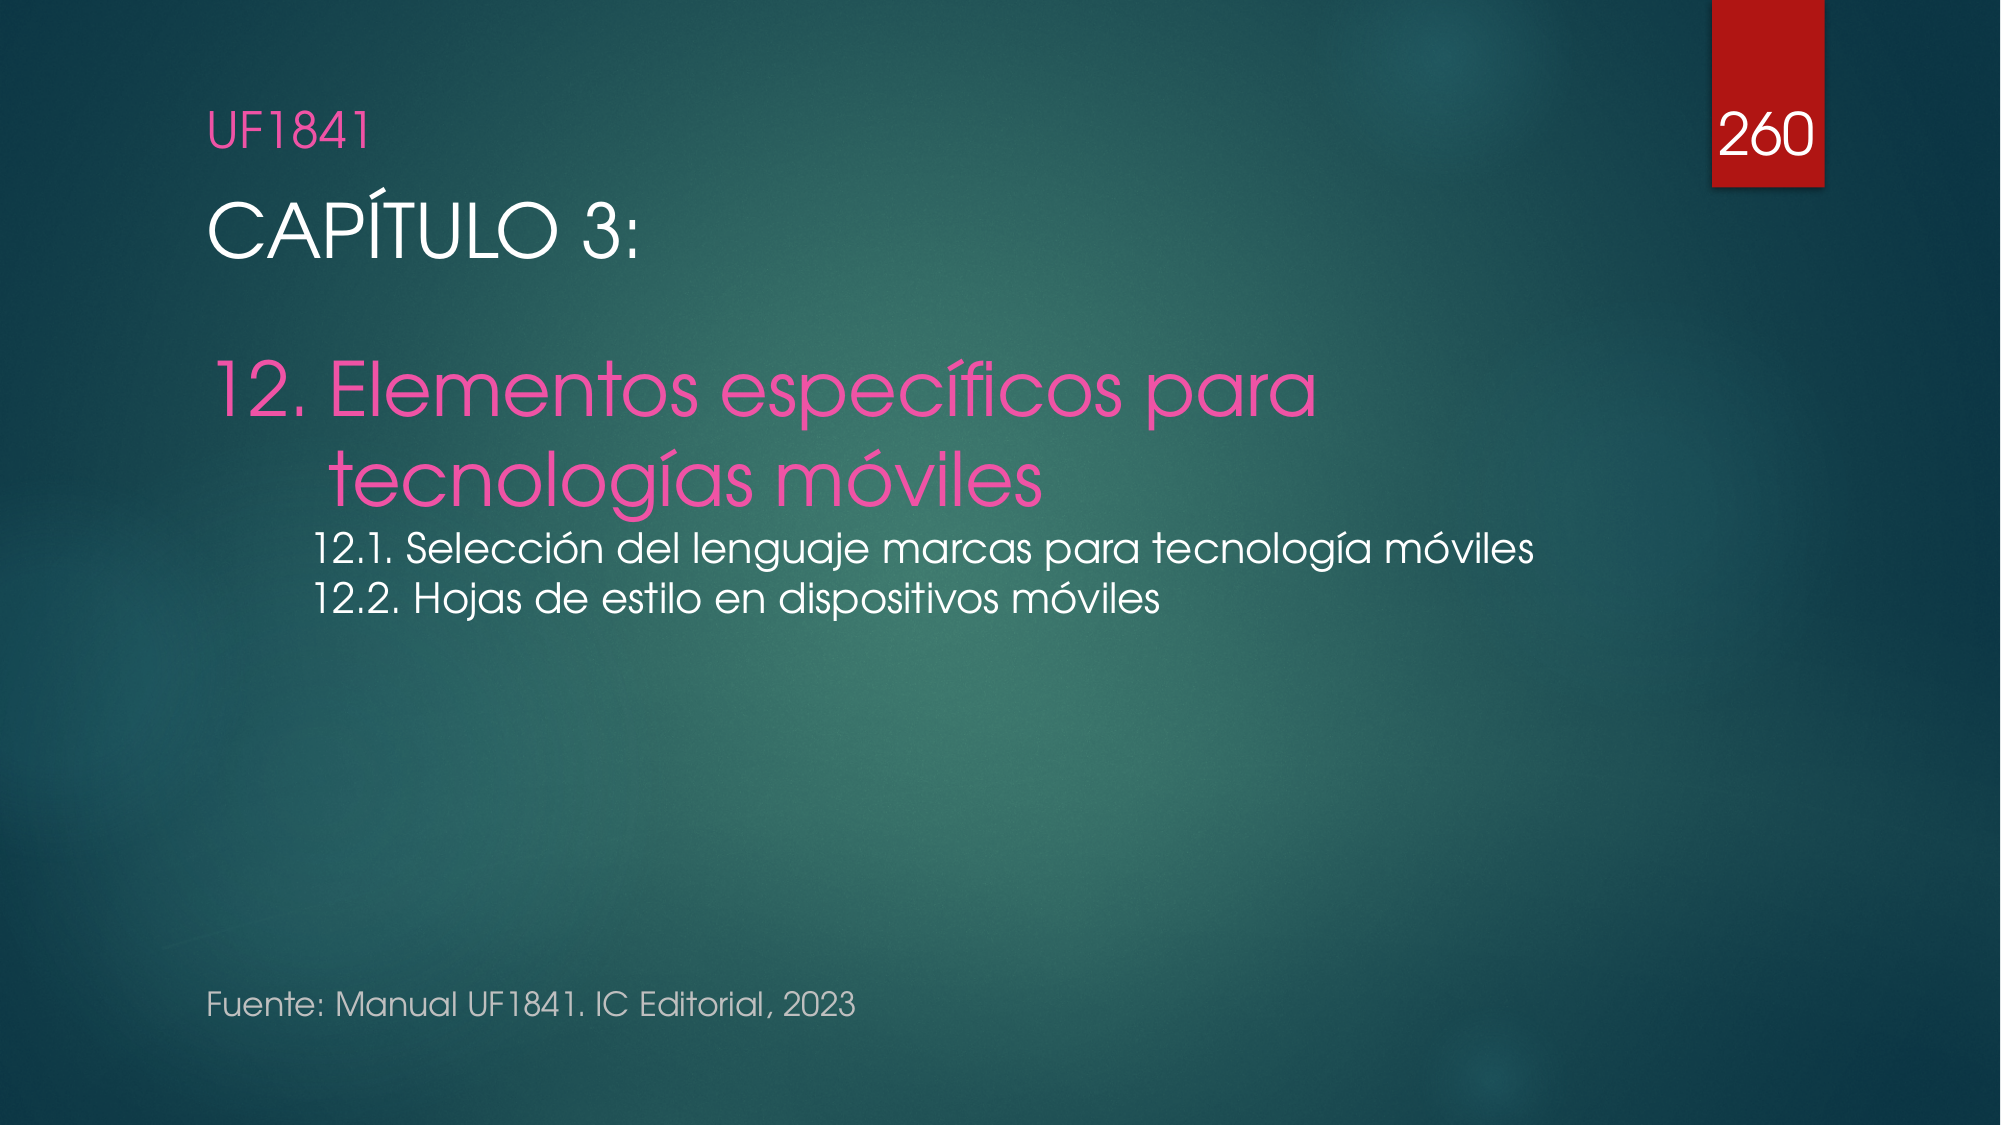

260
UF1841
# CAPÍTULO 3:
Elementos específicos para tecnologías móviles
12.1. Selección del lenguaje marcas para tecnología móviles
12.2. Hojas de estilo en dispositivos móviles
Fuente: Manual UF1841. IC Editorial, 2023